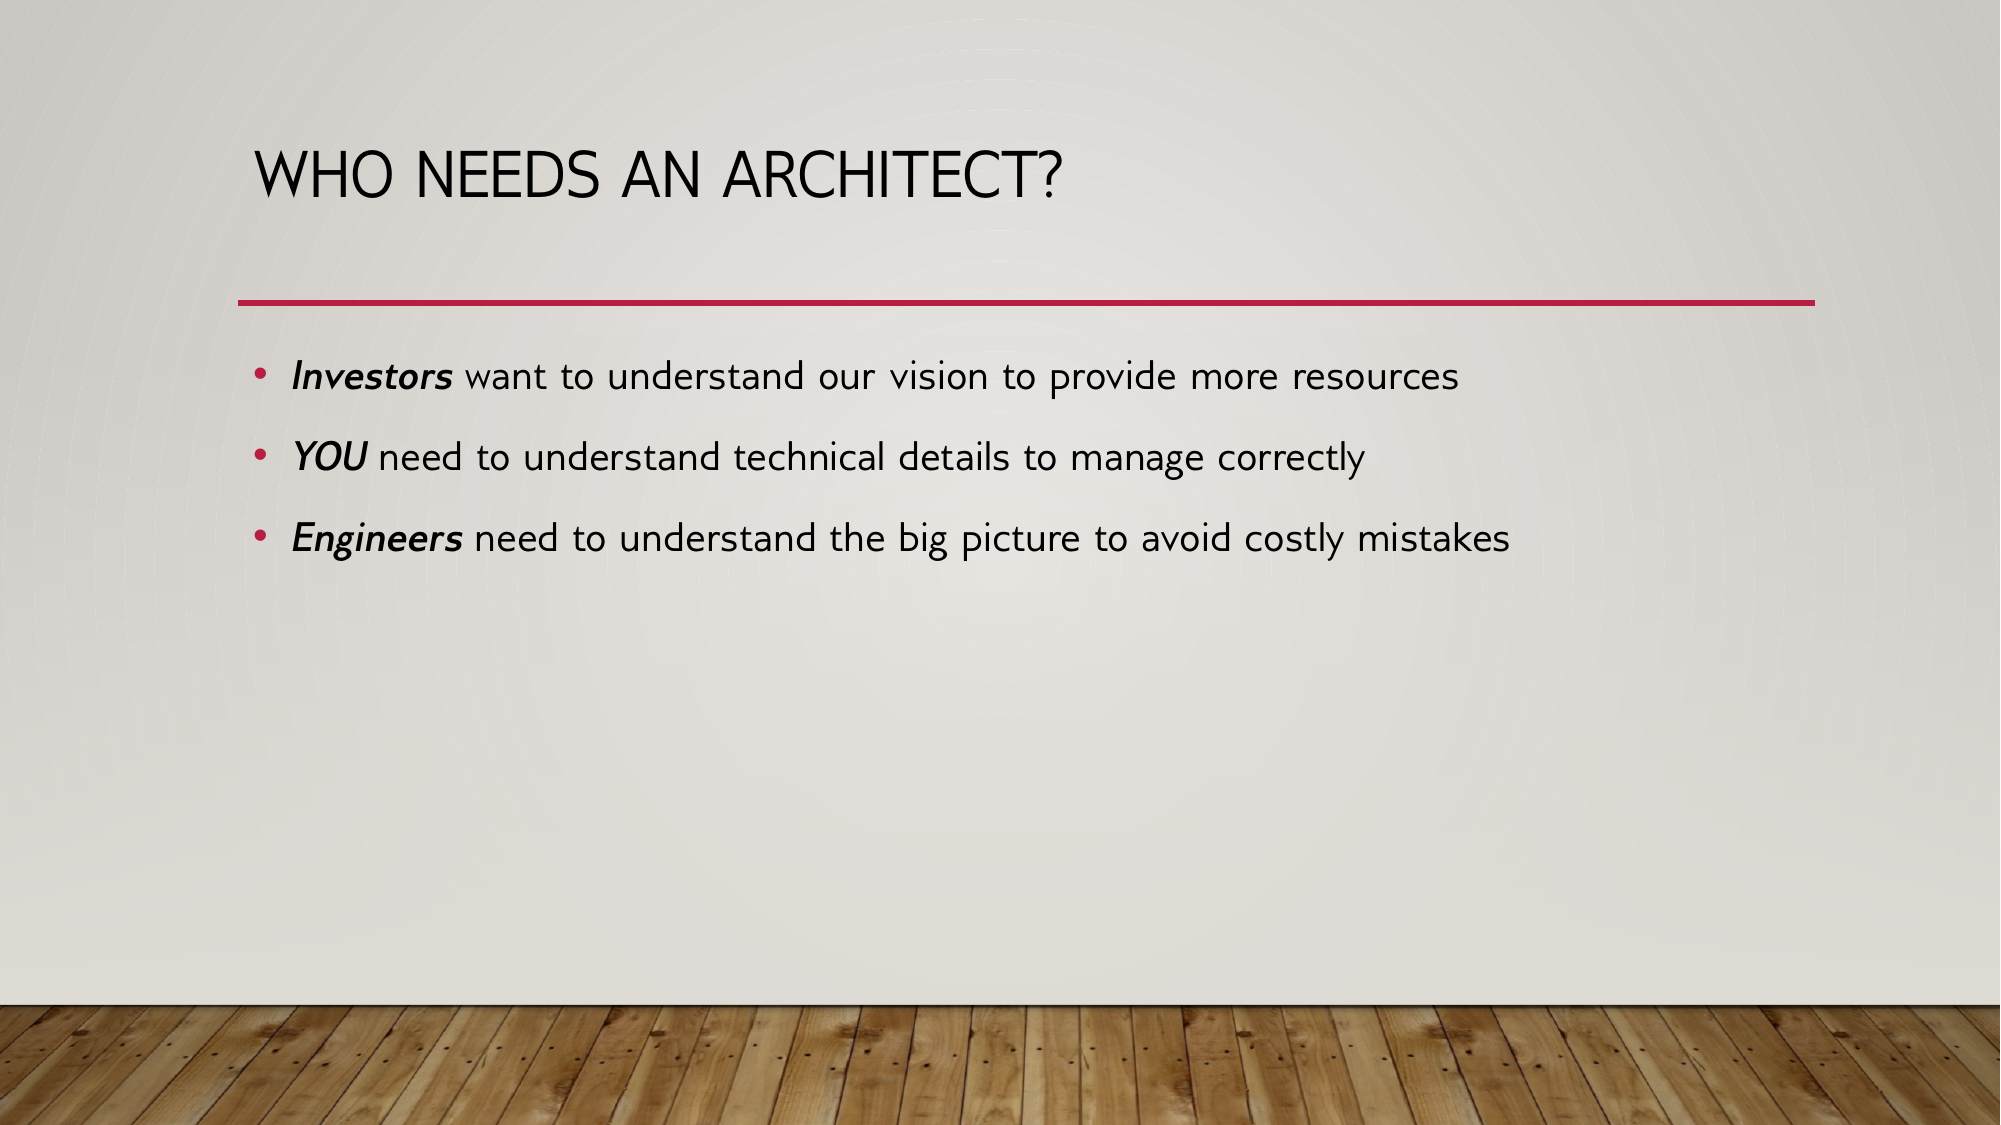

# Who Needs an Architect?
Investors want to understand our vision to provide more resources
YOU need to understand technical details to manage correctly
Engineers need to understand the big picture to avoid costly mistakes